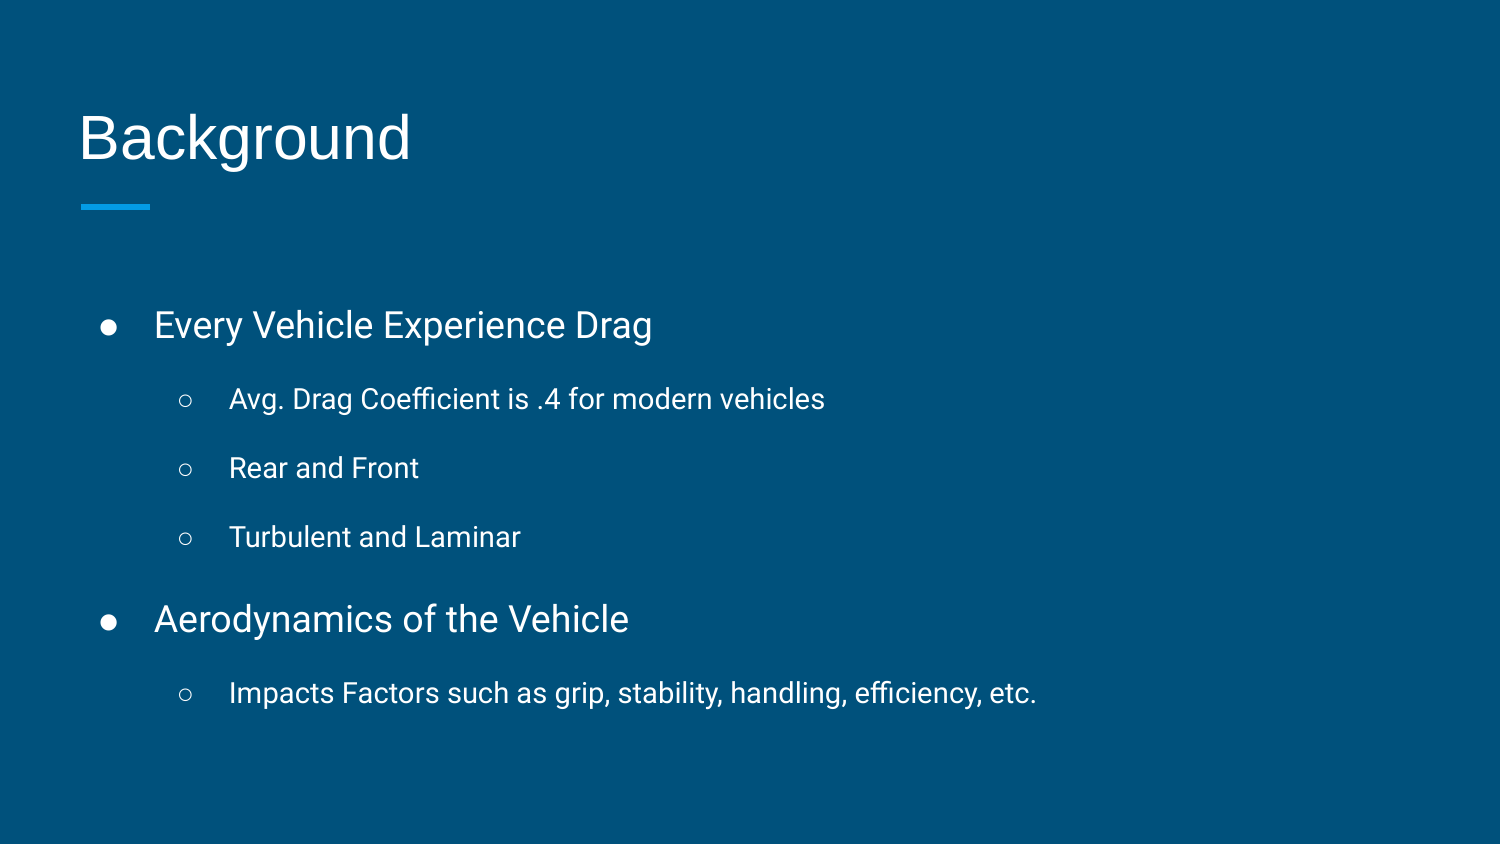

# Background
Every Vehicle Experience Drag
Avg. Drag Coefficient is .4 for modern vehicles
Rear and Front
Turbulent and Laminar
Aerodynamics of the Vehicle
Impacts Factors such as grip, stability, handling, efficiency, etc.